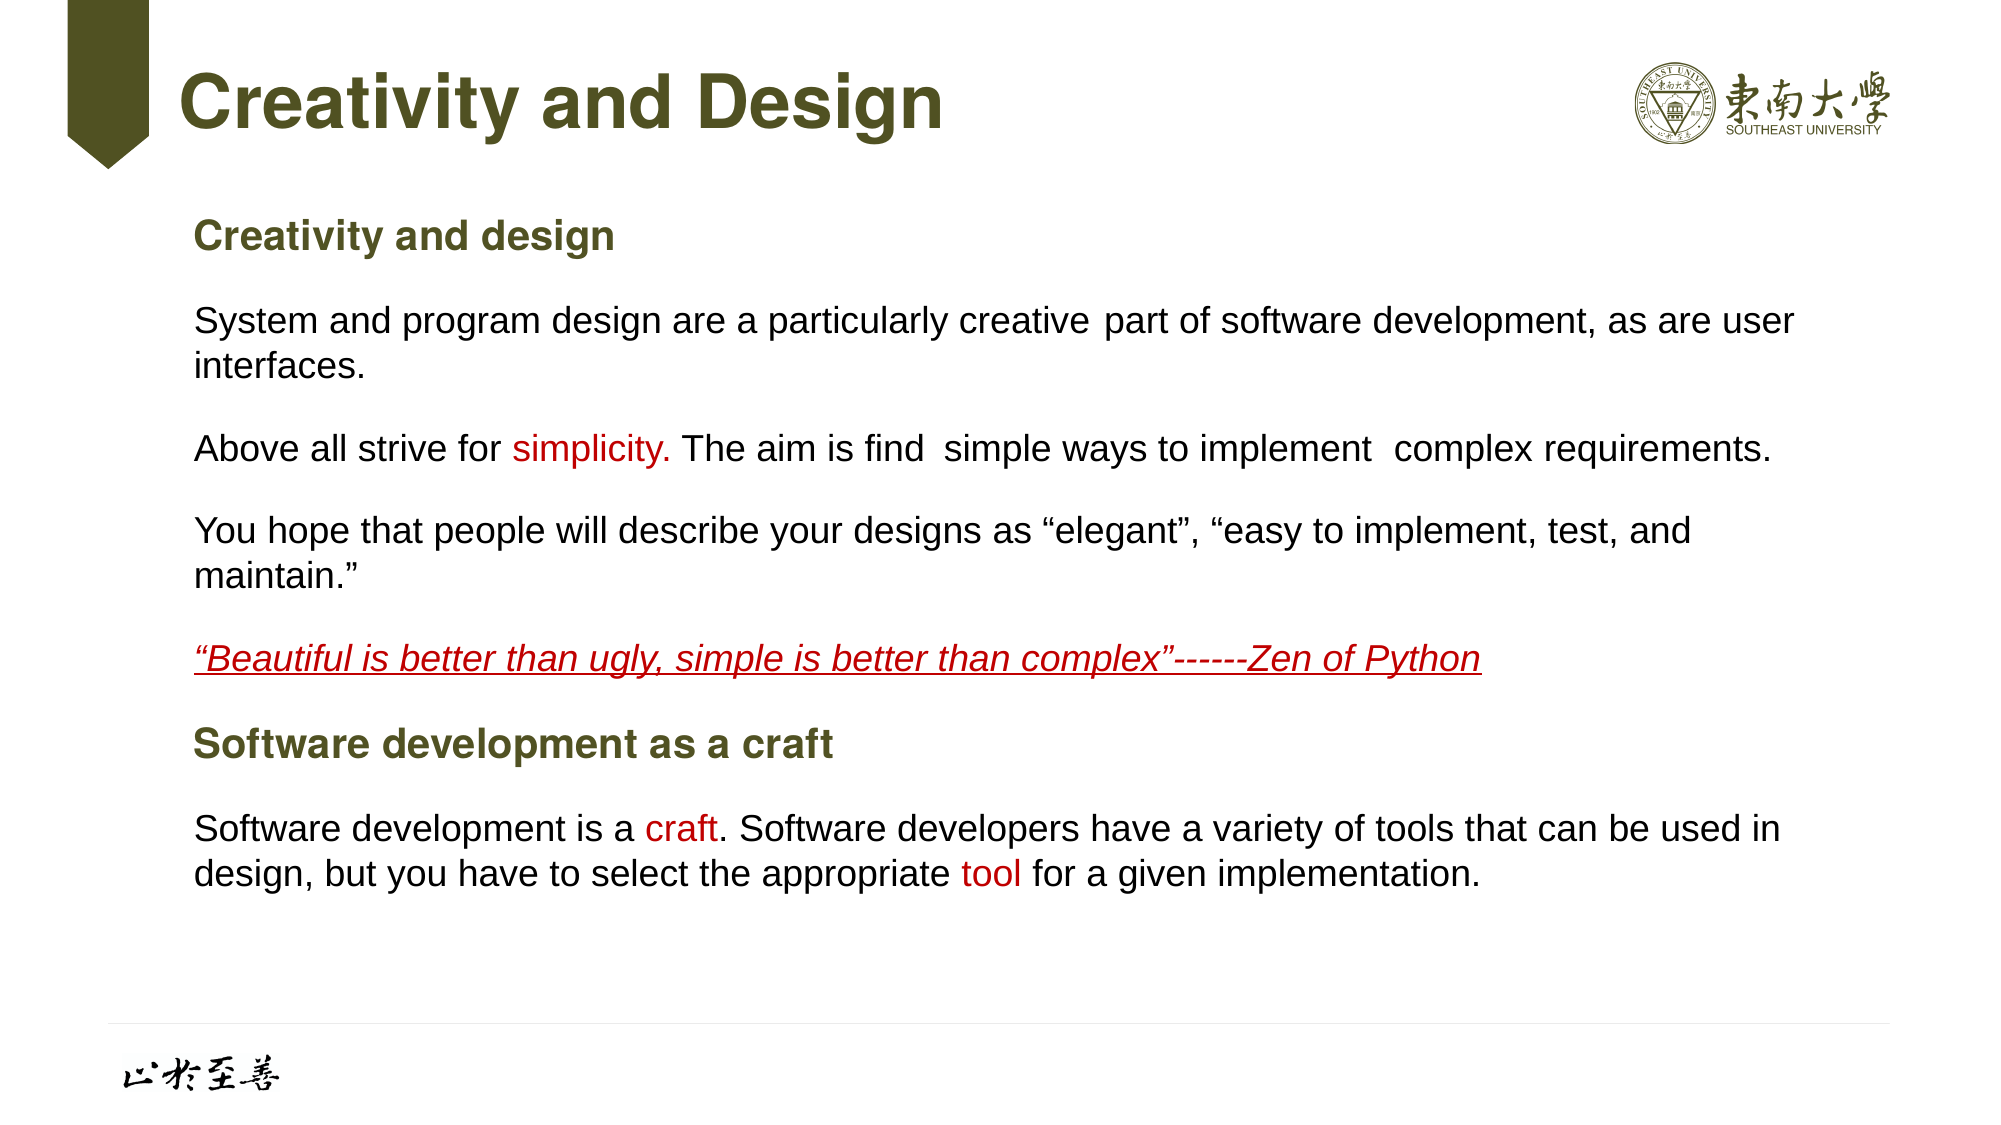

# Creativity and Design
Creativity and design
System and program design are a particularly creative	 part of software development, as are user interfaces.
Above all strive for simplicity. The aim is find	simple ways to implement	complex	requirements.
You hope that people will describe your designs as “elegant”, “easy to implement, test, and maintain.”
“Beautiful is better than ugly, simple is better than complex”------Zen of Python
Software development as a craft
Software development is a craft. Software developers have a variety of tools that can be used in design, but you have to select the appropriate tool for a given implementation.
4